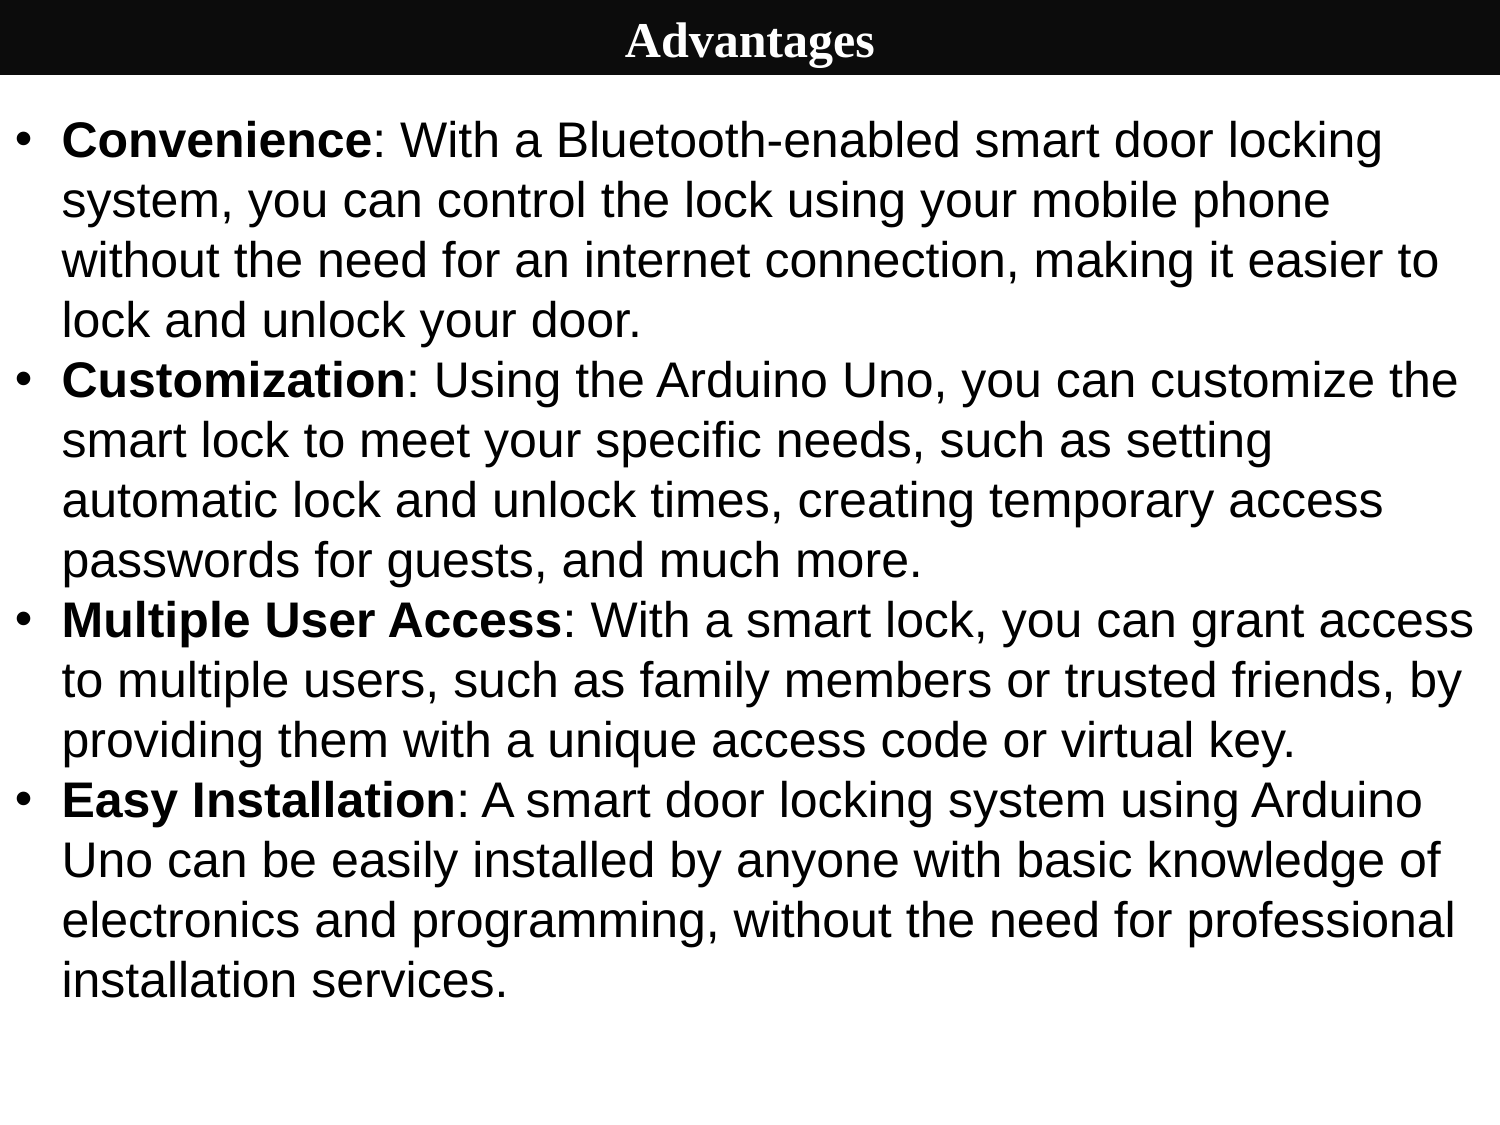

Advantages
Convenience: With a Bluetooth-enabled smart door locking system, you can control the lock using your mobile phone without the need for an internet connection, making it easier to lock and unlock your door.
Customization: Using the Arduino Uno, you can customize the smart lock to meet your specific needs, such as setting automatic lock and unlock times, creating temporary access passwords for guests, and much more.
Multiple User Access: With a smart lock, you can grant access to multiple users, such as family members or trusted friends, by providing them with a unique access code or virtual key.
Easy Installation: A smart door locking system using Arduino Uno can be easily installed by anyone with basic knowledge of electronics and programming, without the need for professional installation services.